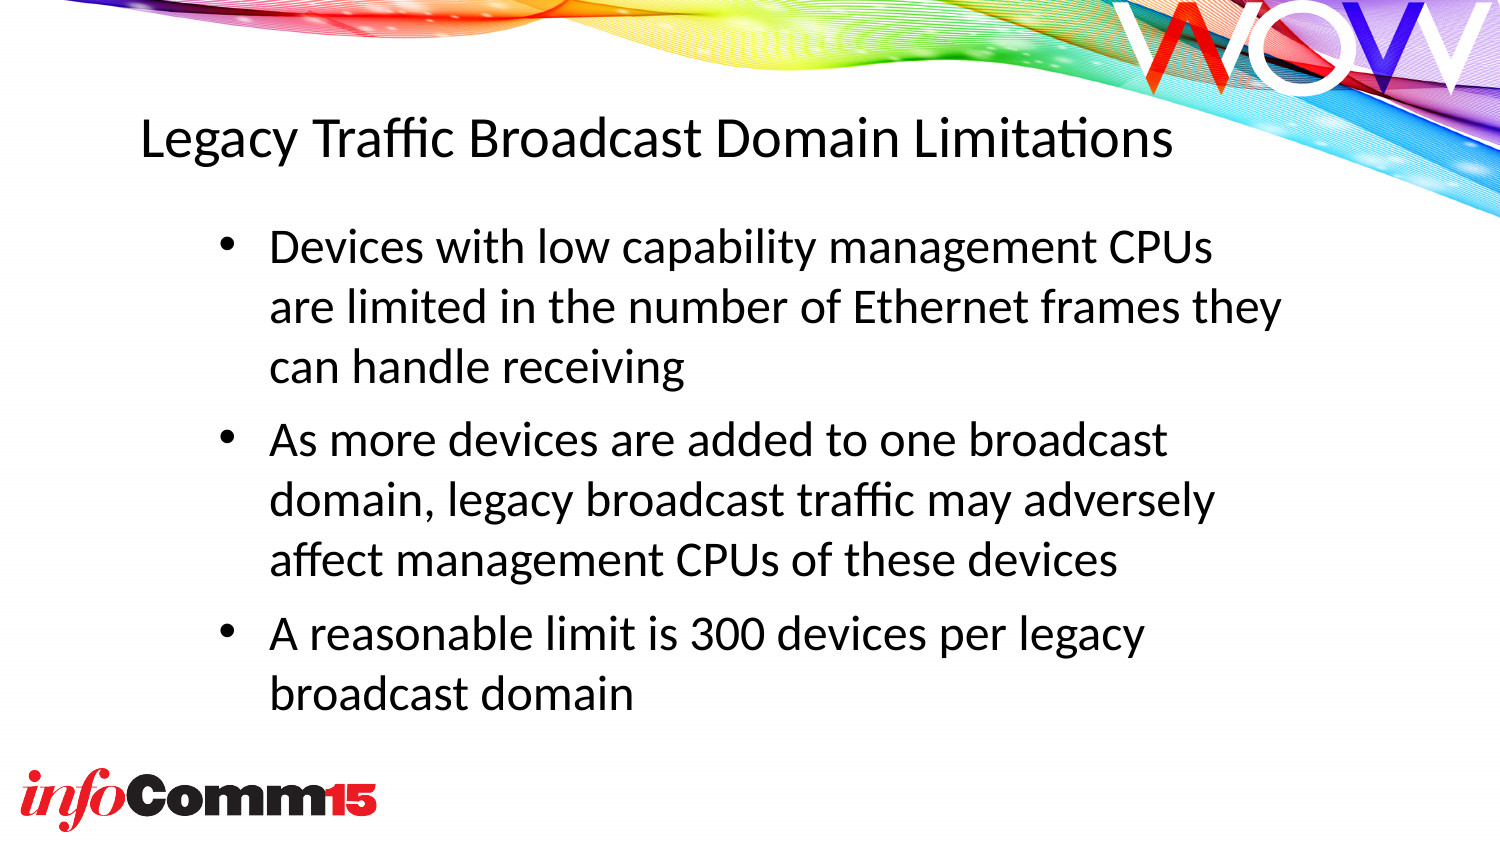

Legacy Traffic Broadcast Domain Limitations
Devices with low capability management CPUs are limited in the number of Ethernet frames they can handle receiving
As more devices are added to one broadcast domain, legacy broadcast traffic may adversely affect management CPUs of these devices
A reasonable limit is 300 devices per legacy broadcast domain